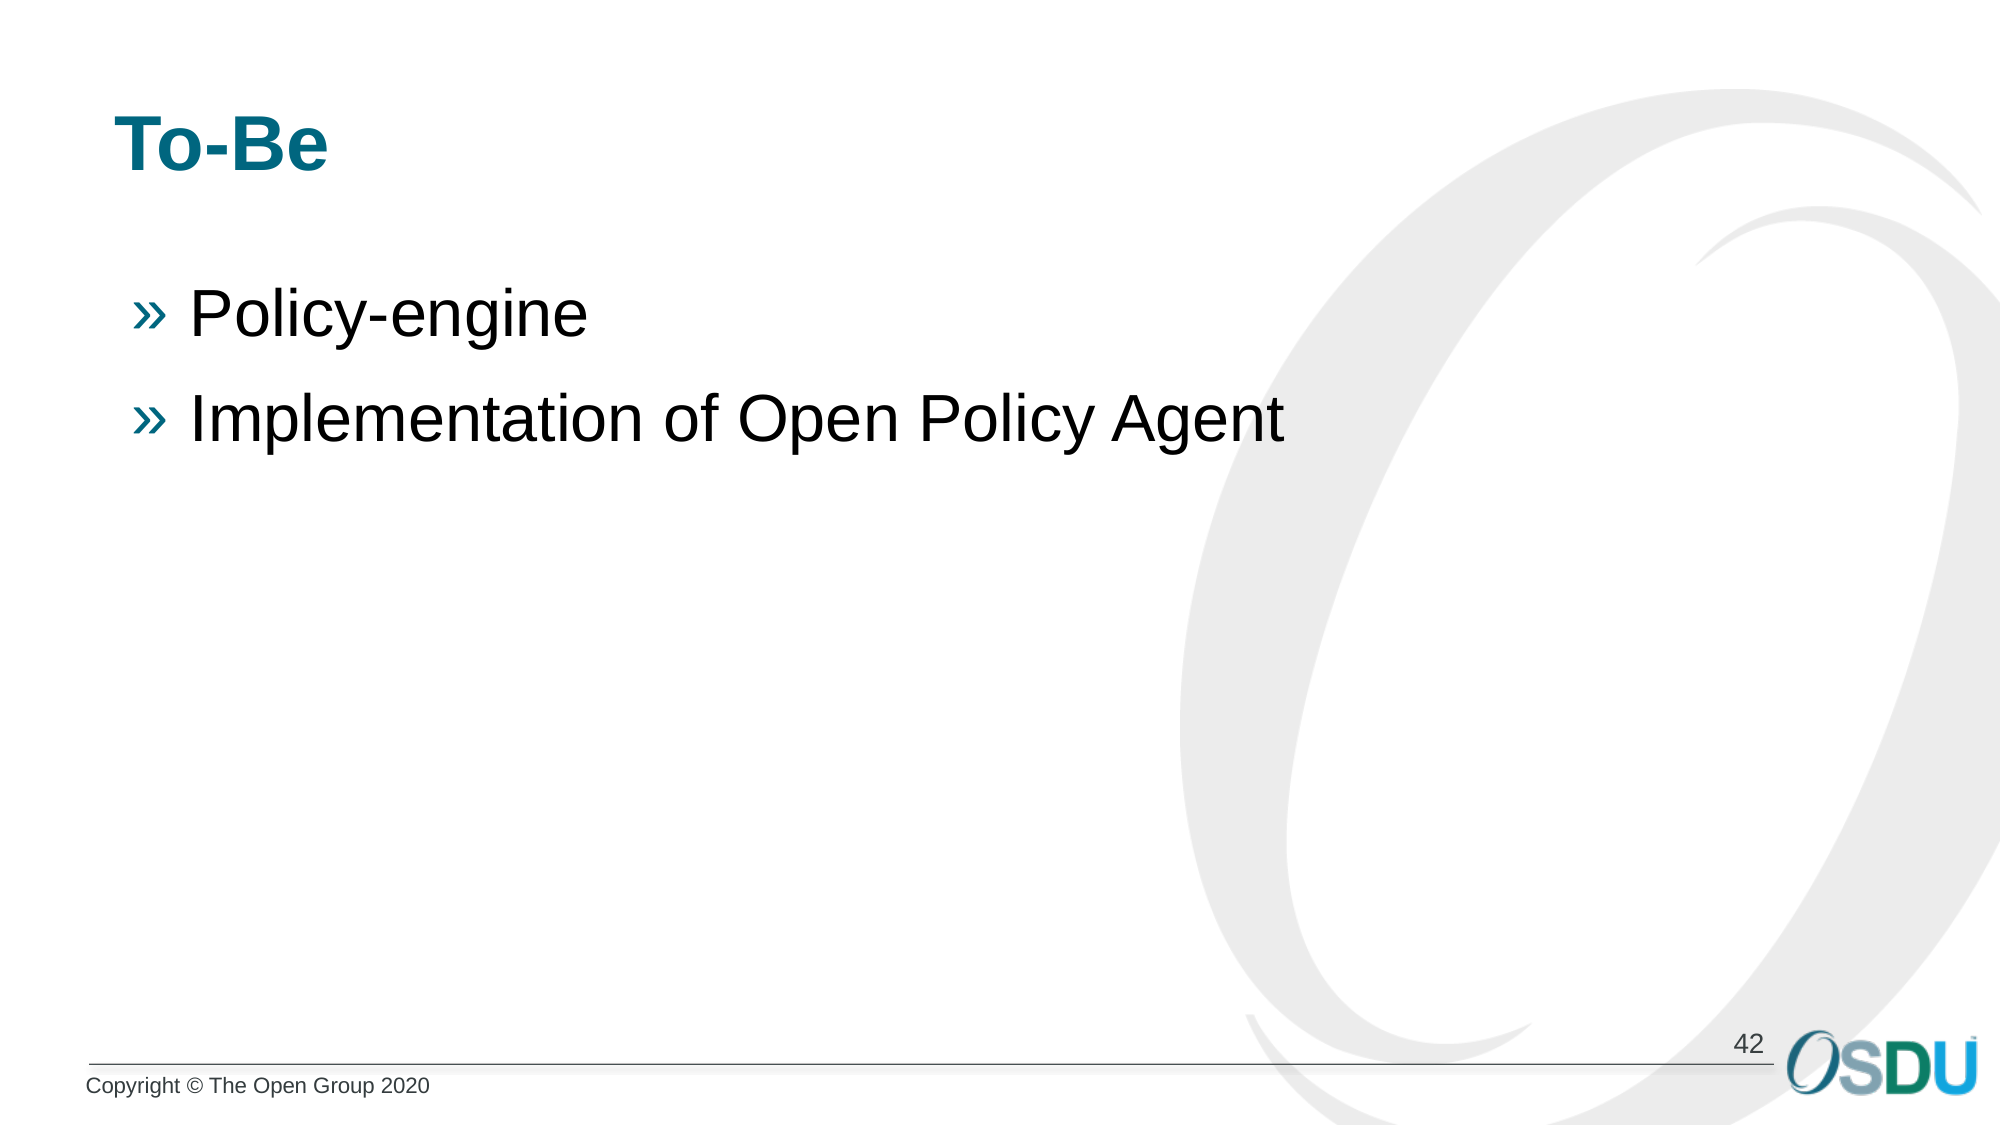

# To-Be
Policy-engine
Implementation of Open Policy Agent

42